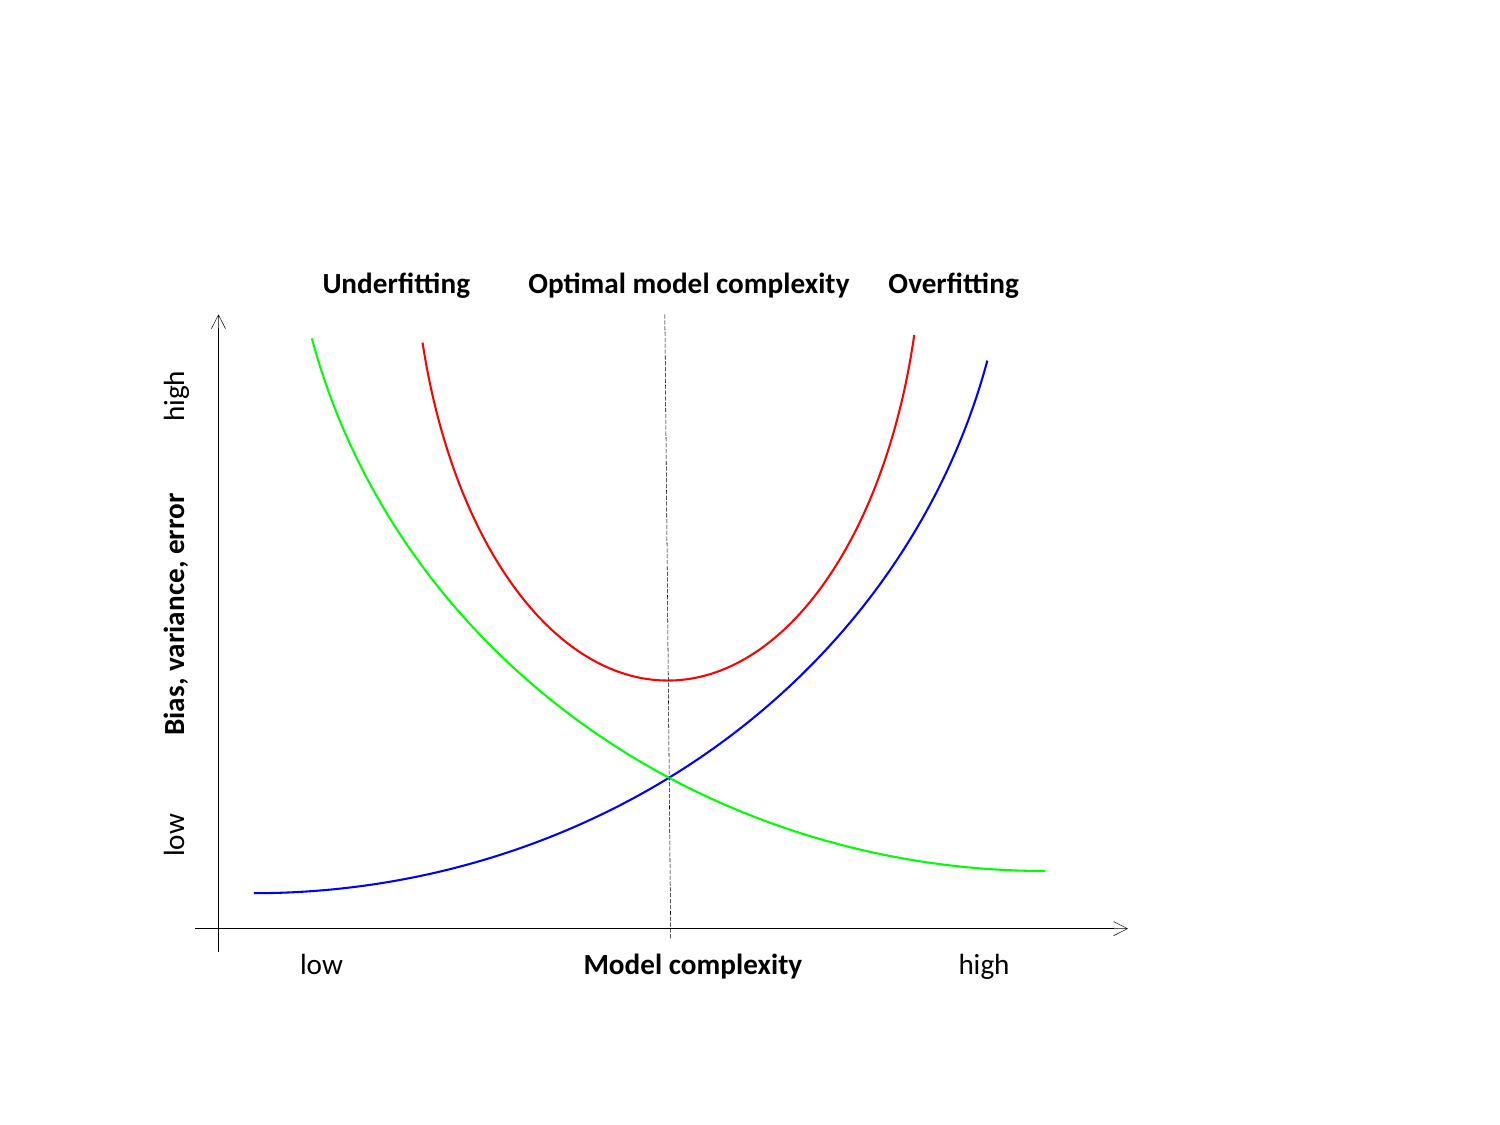

Underfitting         Optimal model complexity      Overfitting
low            Bias, variance, error           high
low                                     Model complexity                        high